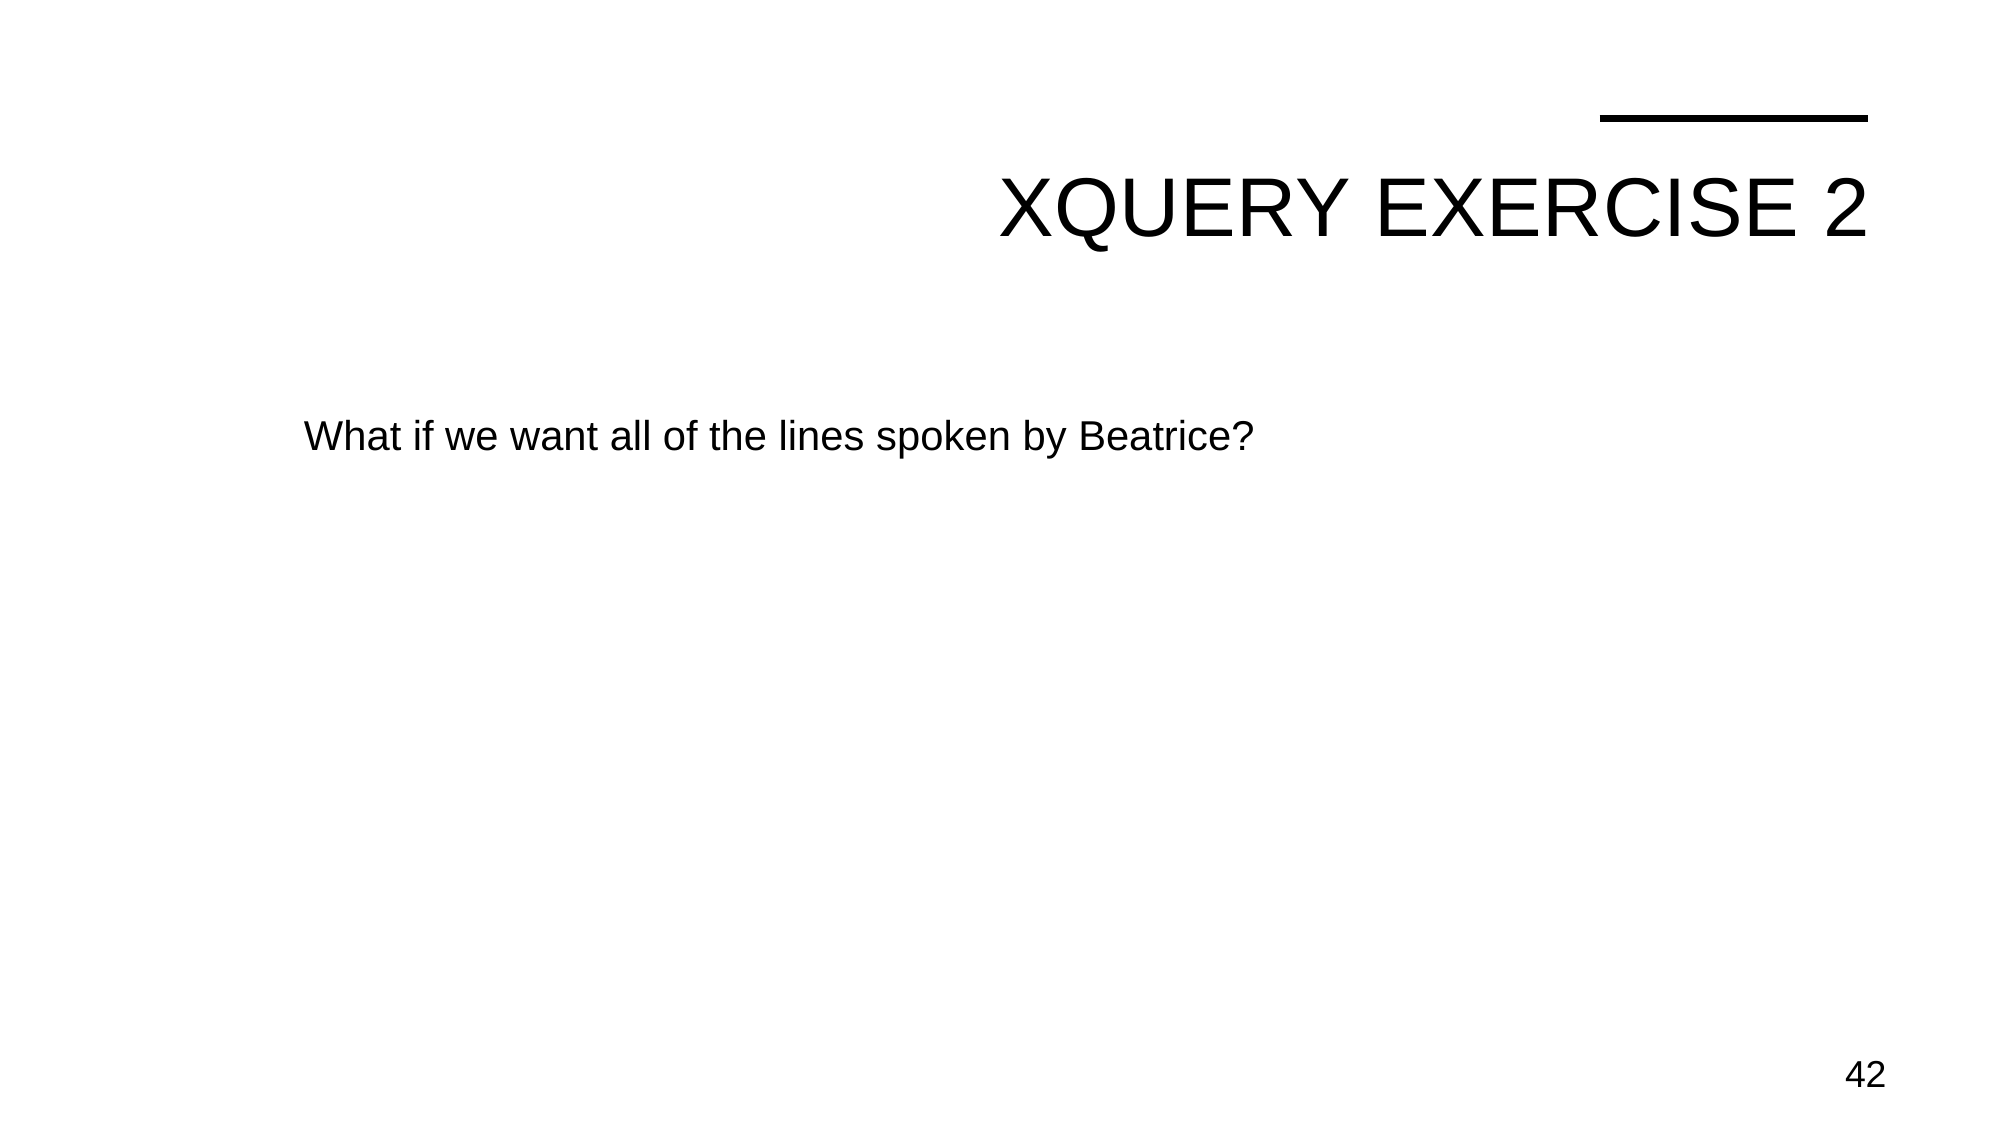

# Xquery Exercise 2
What if we want all of the lines spoken by Beatrice?
42